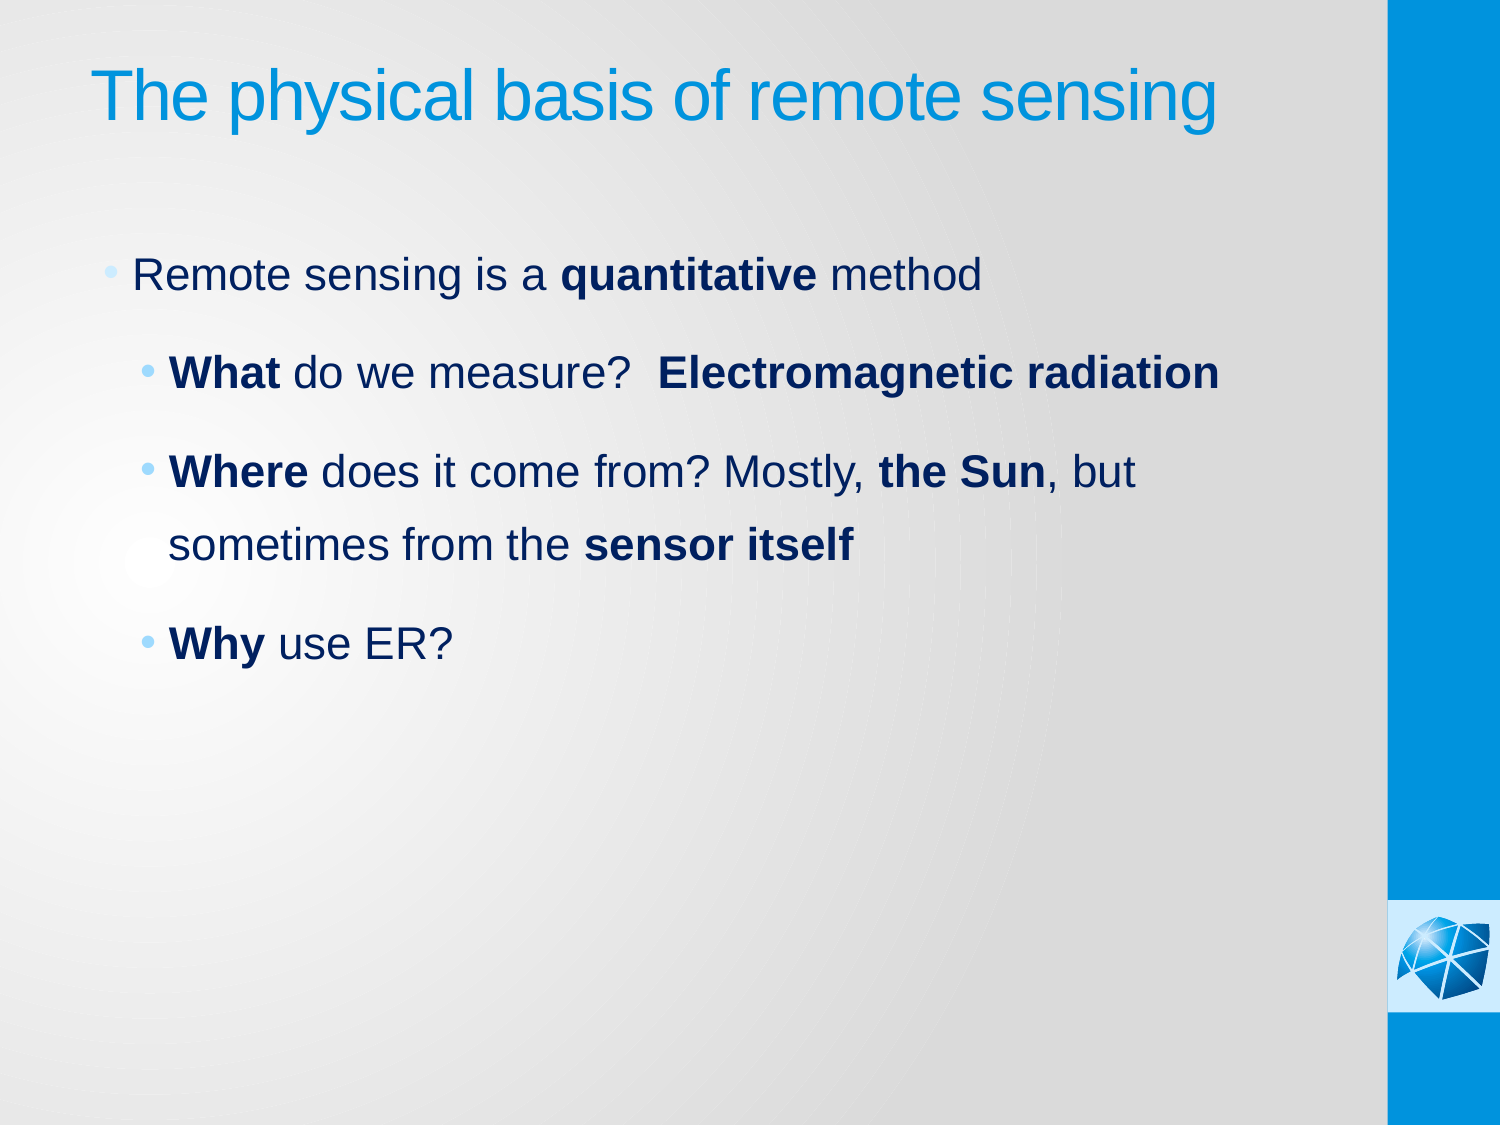

# The physical basis of remote sensing
Remote sensing is a quantitative method
What do we measure?  Electromagnetic radiation
Where does it come from? Mostly, the Sun, but sometimes from the sensor itself
Why use ER?